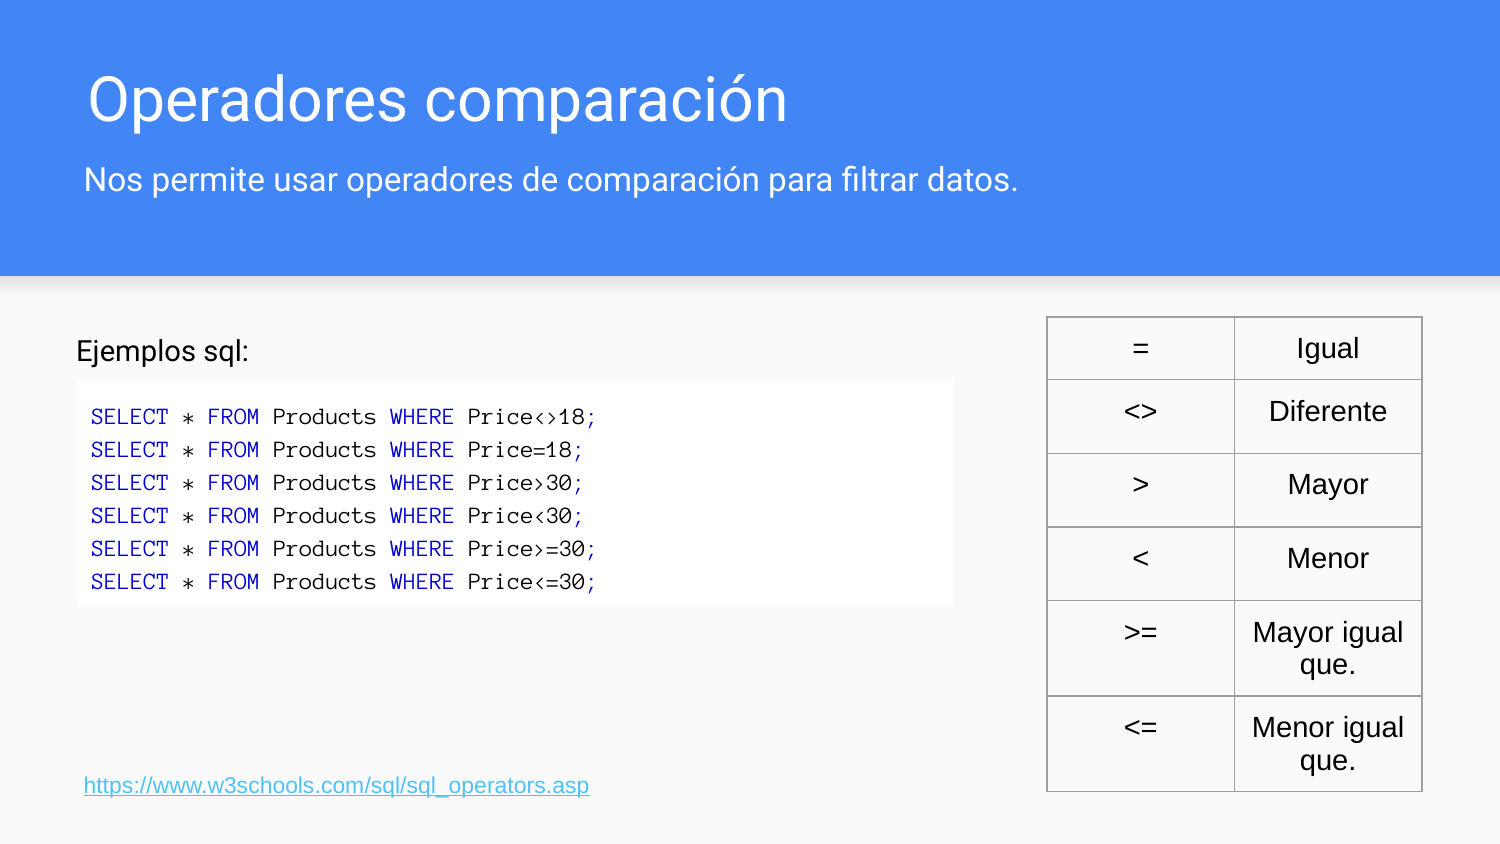

# Operadores comparación
Nos permite usar operadores de comparación para filtrar datos.
Ejemplos sql:
| = | Igual |
| --- | --- |
| <> | Diferente |
| > | Mayor |
| < | Menor |
| >= | Mayor igual que. |
| <= | Menor igual que. |
SELECT * FROM Products WHERE Price<>18;
SELECT * FROM Products WHERE Price=18;
SELECT * FROM Products WHERE Price>30;
SELECT * FROM Products WHERE Price<30;
SELECT * FROM Products WHERE Price>=30;
SELECT * FROM Products WHERE Price<=30;
https://www.w3schools.com/sql/sql_operators.asp